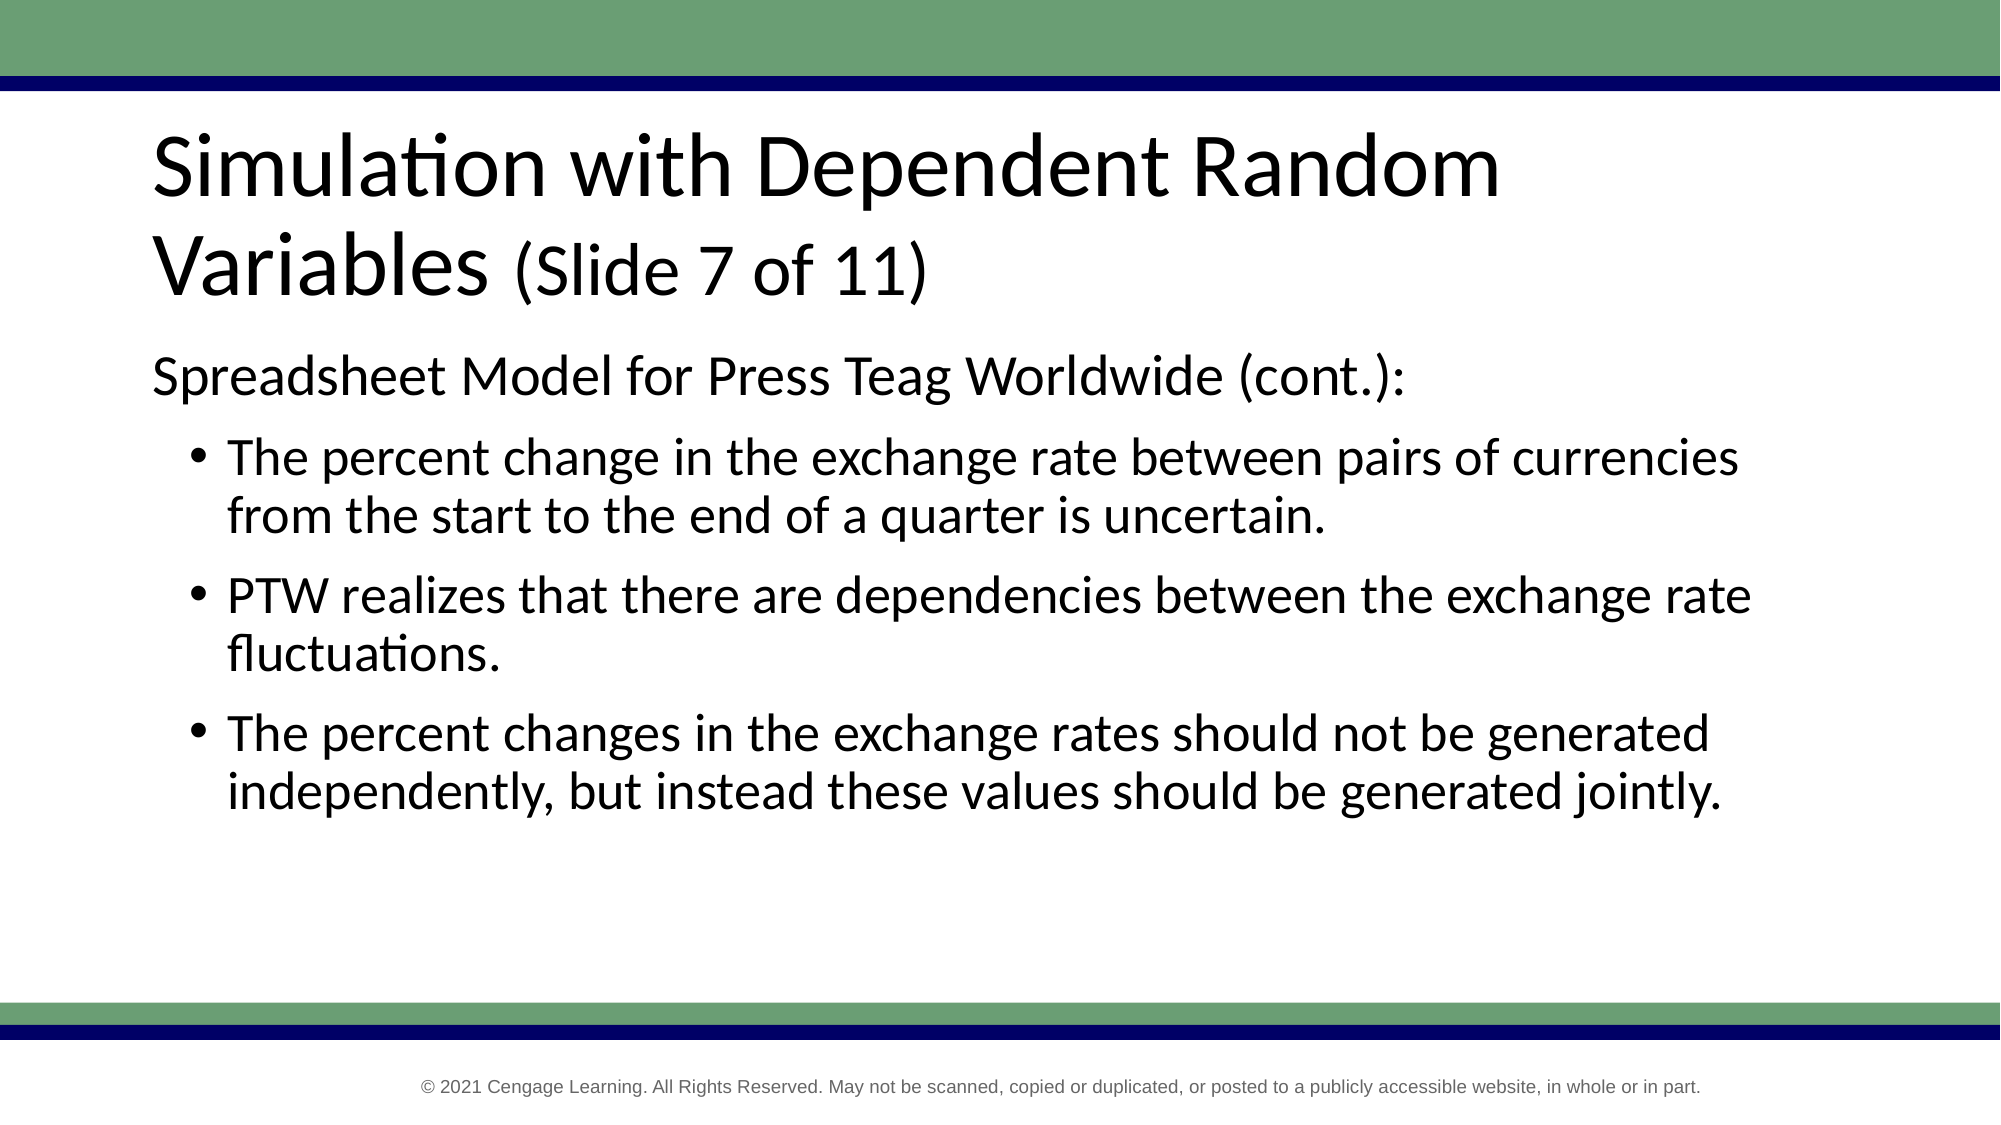

# Simulation with Dependent Random Variables (Slide 7 of 11)
Spreadsheet Model for Press Teag Worldwide (cont.):
The percent change in the exchange rate between pairs of currencies from the start to the end of a quarter is uncertain.
PTW realizes that there are dependencies between the exchange rate fluctuations.
The percent changes in the exchange rates should not be generated independently, but instead these values should be generated jointly.